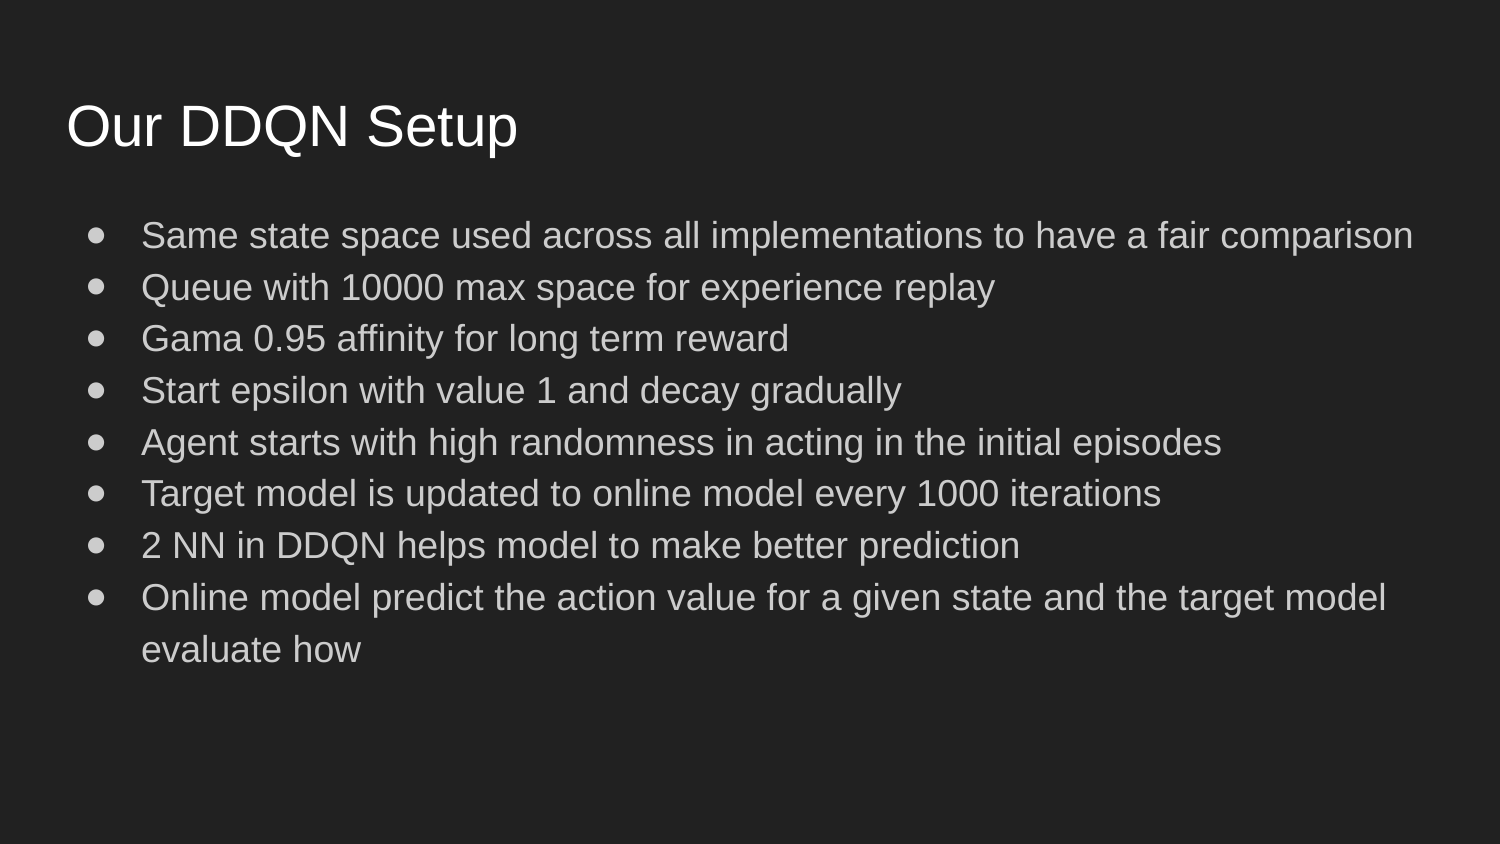

# Our DDQN Setup
Same state space used across all implementations to have a fair comparison
Queue with 10000 max space for experience replay
Gama 0.95 affinity for long term reward
Start epsilon with value 1 and decay gradually
Agent starts with high randomness in acting in the initial episodes
Target model is updated to online model every 1000 iterations
2 NN in DDQN helps model to make better prediction
Online model predict the action value for a given state and the target model evaluate how